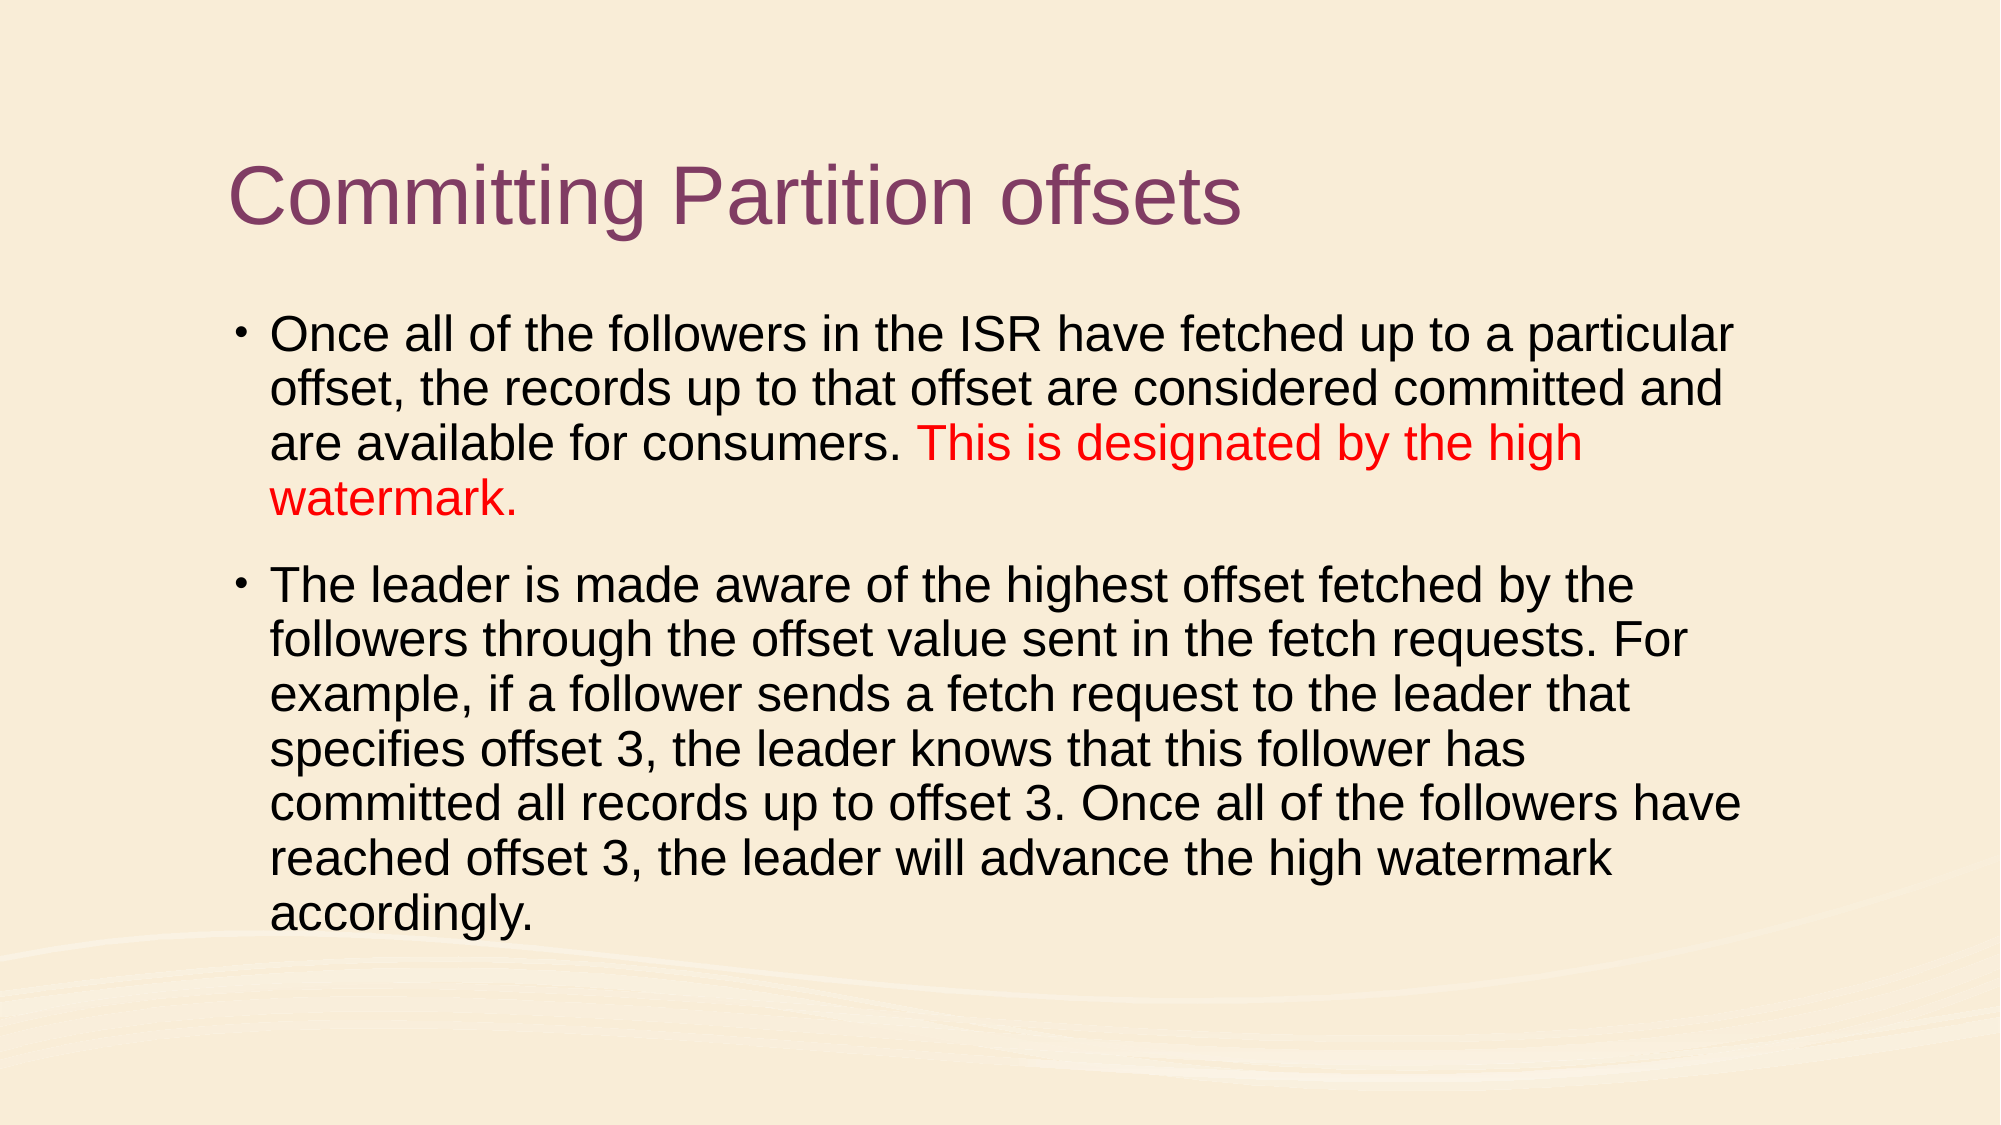

# Committing Partition offsets
Once all of the followers in the ISR have fetched up to a particular offset, the records up to that offset are considered committed and are available for consumers. This is designated by the high watermark.
The leader is made aware of the highest offset fetched by the followers through the offset value sent in the fetch requests. For example, if a follower sends a fetch request to the leader that specifies offset 3, the leader knows that this follower has committed all records up to offset 3. Once all of the followers have reached offset 3, the leader will advance the high watermark accordingly.